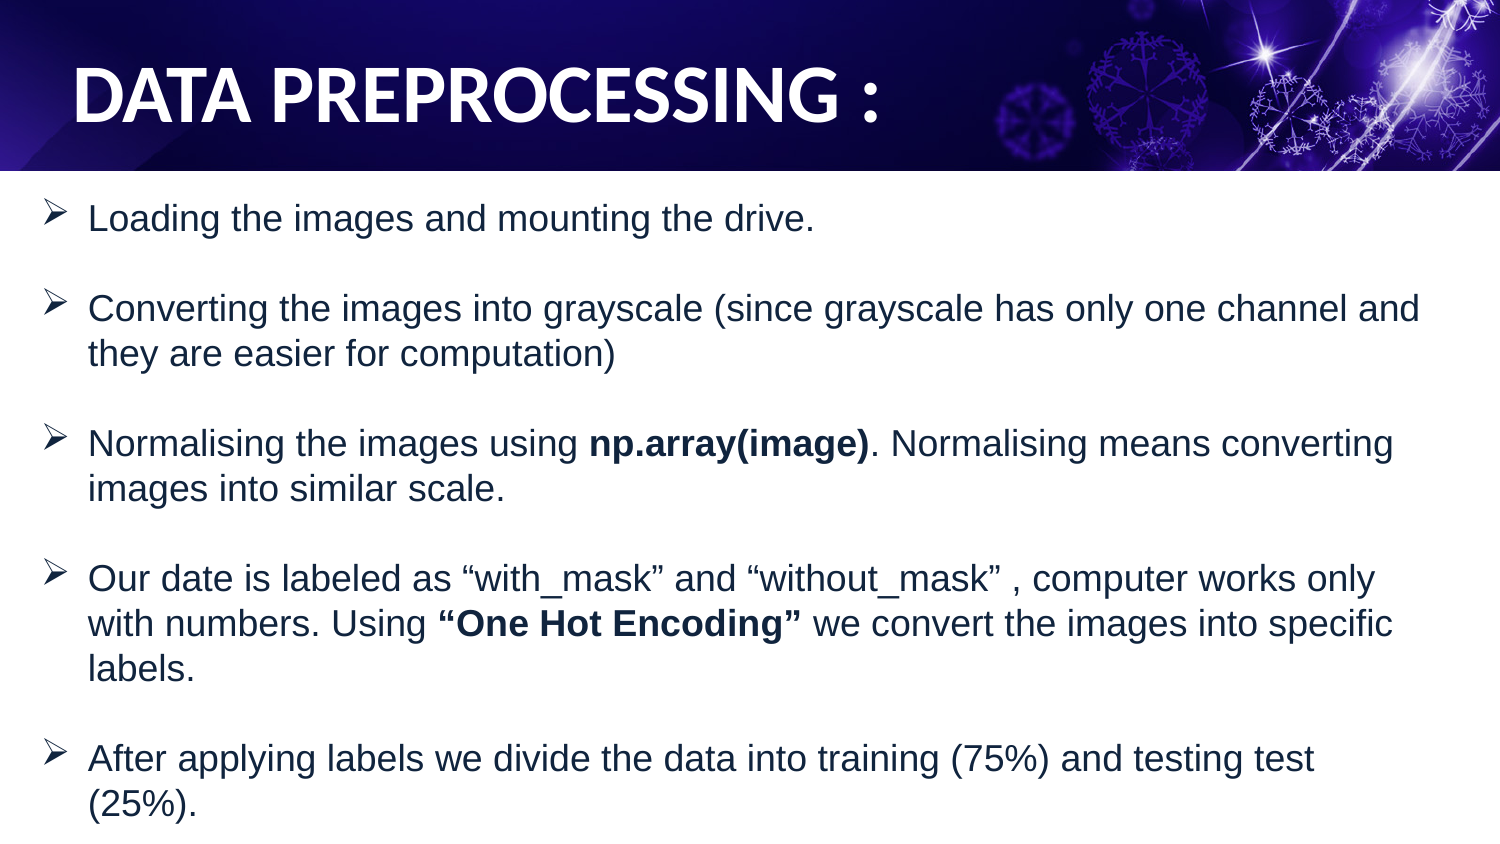

# Data preprocessing :
Loading the images and mounting the drive.

Converting the images into grayscale (since grayscale has only one channel and they are easier for computation)

Normalising the images using np.array(image). Normalising means converting images into similar scale.

Our date is labeled as “with_mask” and “without_mask” , computer works only with numbers. Using “One Hot Encoding” we convert the images into specific labels.

After applying labels we divide the data into training (75%) and testing test (25%).